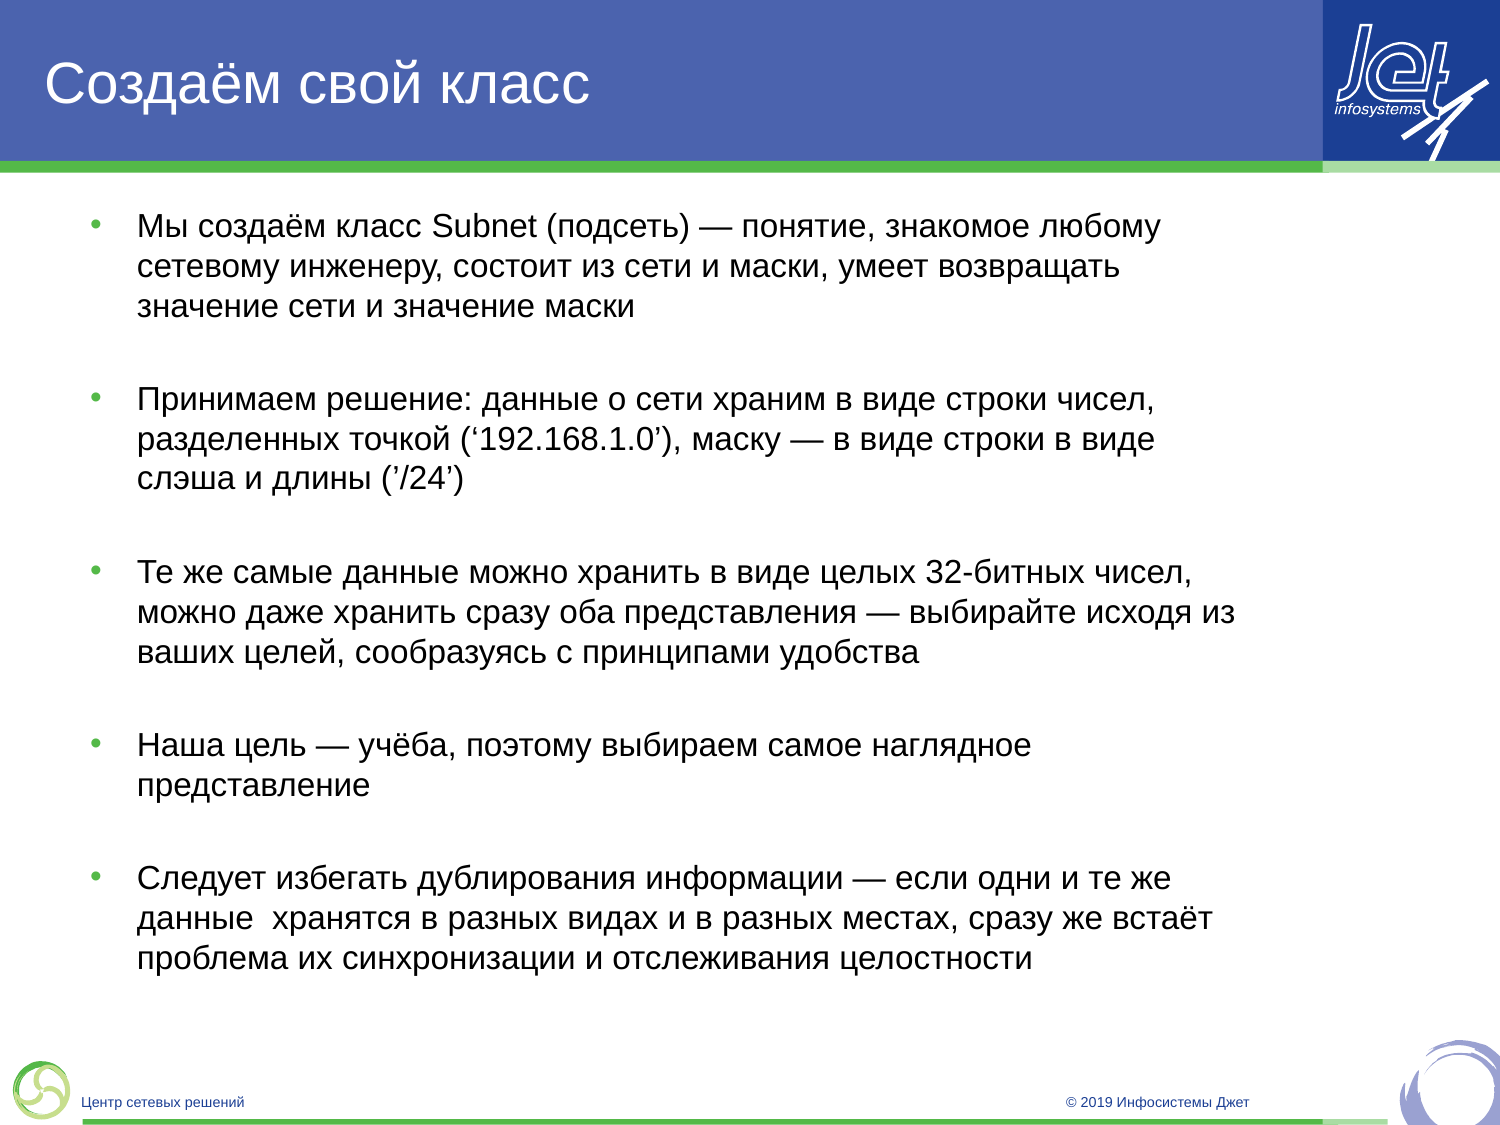

# Создаём свой класс
Мы создаём класс Subnet (подсеть) — понятие, знакомое любому сетевому инженеру, состоит из сети и маски, умеет возвращать значение сети и значение маски

Принимаем решение: данные о сети храним в виде строки чисел, разделенных точкой (‘192.168.1.0’), маску — в виде строки в виде слэша и длины (’/24’)

Те же самые данные можно хранить в виде целых 32-битных чисел, можно даже хранить сразу оба представления — выбирайте исходя из ваших целей, сообразуясь с принципами удобства

Наша цель — учёба, поэтому выбираем самое наглядное представление

Следует избегать дублирования информации — если одни и те же данные  хранятся в разных видах и в разных местах, сразу же встаёт проблема их синхронизации и отслеживания целостности